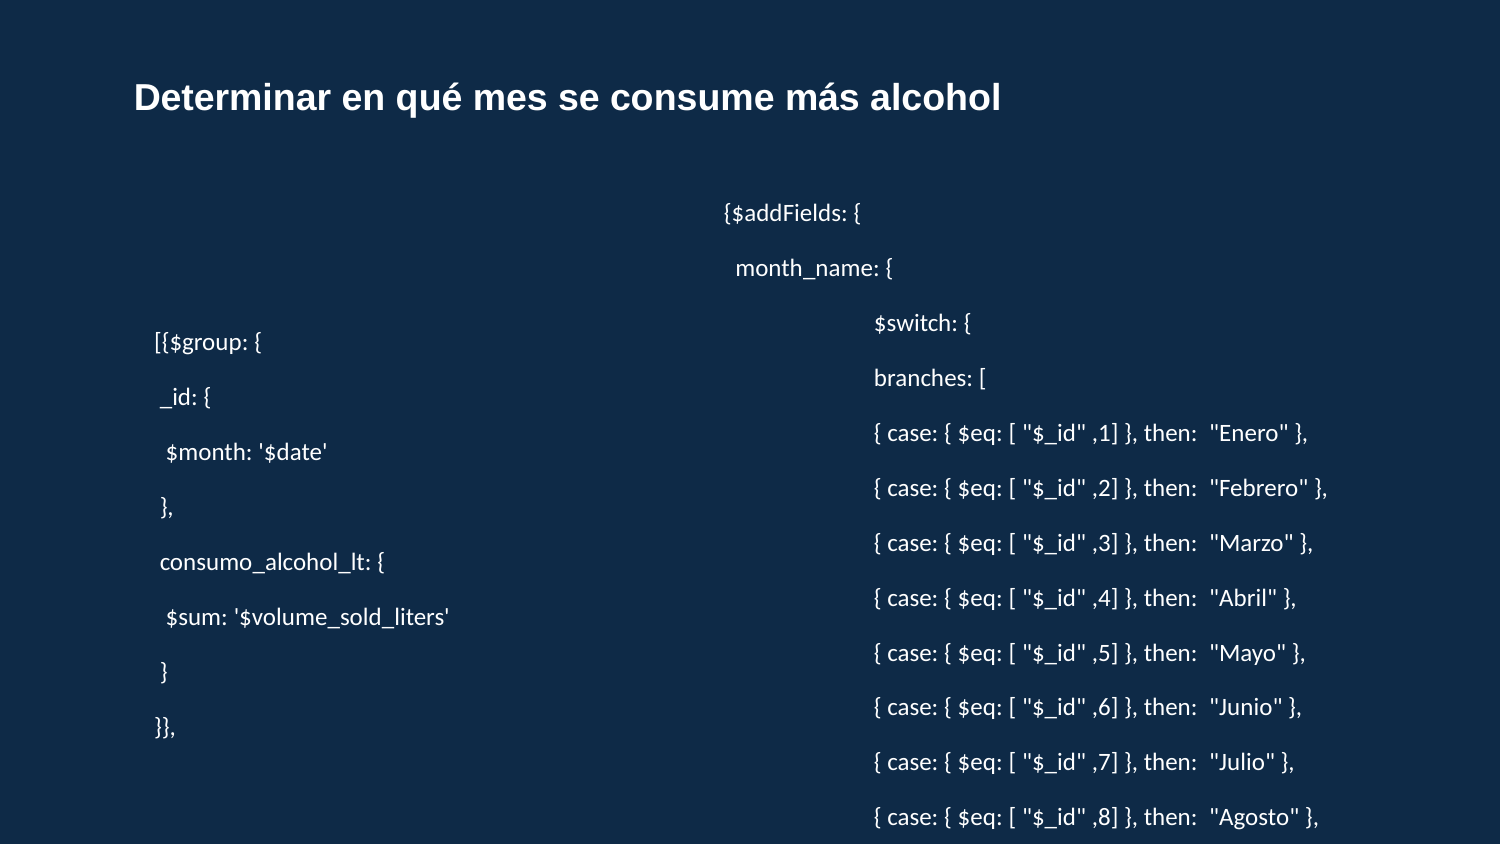

Determinar en qué mes se consume más alcohol
{$addFields: {
  month_name: {
	$switch: {
  	branches: [
    	{ case: { $eq: [ "$_id" ,1] }, then:  "Enero" },
    	{ case: { $eq: [ "$_id" ,2] }, then:  "Febrero" },
    	{ case: { $eq: [ "$_id" ,3] }, then:  "Marzo" },
    	{ case: { $eq: [ "$_id" ,4] }, then:  "Abril" },
    	{ case: { $eq: [ "$_id" ,5] }, then:  "Mayo" },
    	{ case: { $eq: [ "$_id" ,6] }, then:  "Junio" },
    	{ case: { $eq: [ "$_id" ,7] }, then:  "Julio" },
    	{ case: { $eq: [ "$_id" ,8] }, then:  "Agosto" },
    	{ case: { $eq: [ "$_id" ,9] }, then:  "Septiembre" },
    	{ case: { $eq: [ "$_id" ,10] }, then:  "Octubre" },
    	{ case: { $eq: [ "$_id" ,11] }, then:  "Noviembre" },
    	{ case: { $eq: [ "$_id" ,12] }, then:  "Diciembre" }
  	],
      default:"Did not match"
	}
  }
}}, {$sort: {
 consumo_alcohol_lt: -1
}}]

[{$group: {
 _id: {
  $month: '$date'
 },
 consumo_alcohol_lt: {
  $sum: '$volume_sold_liters'
 }
}},